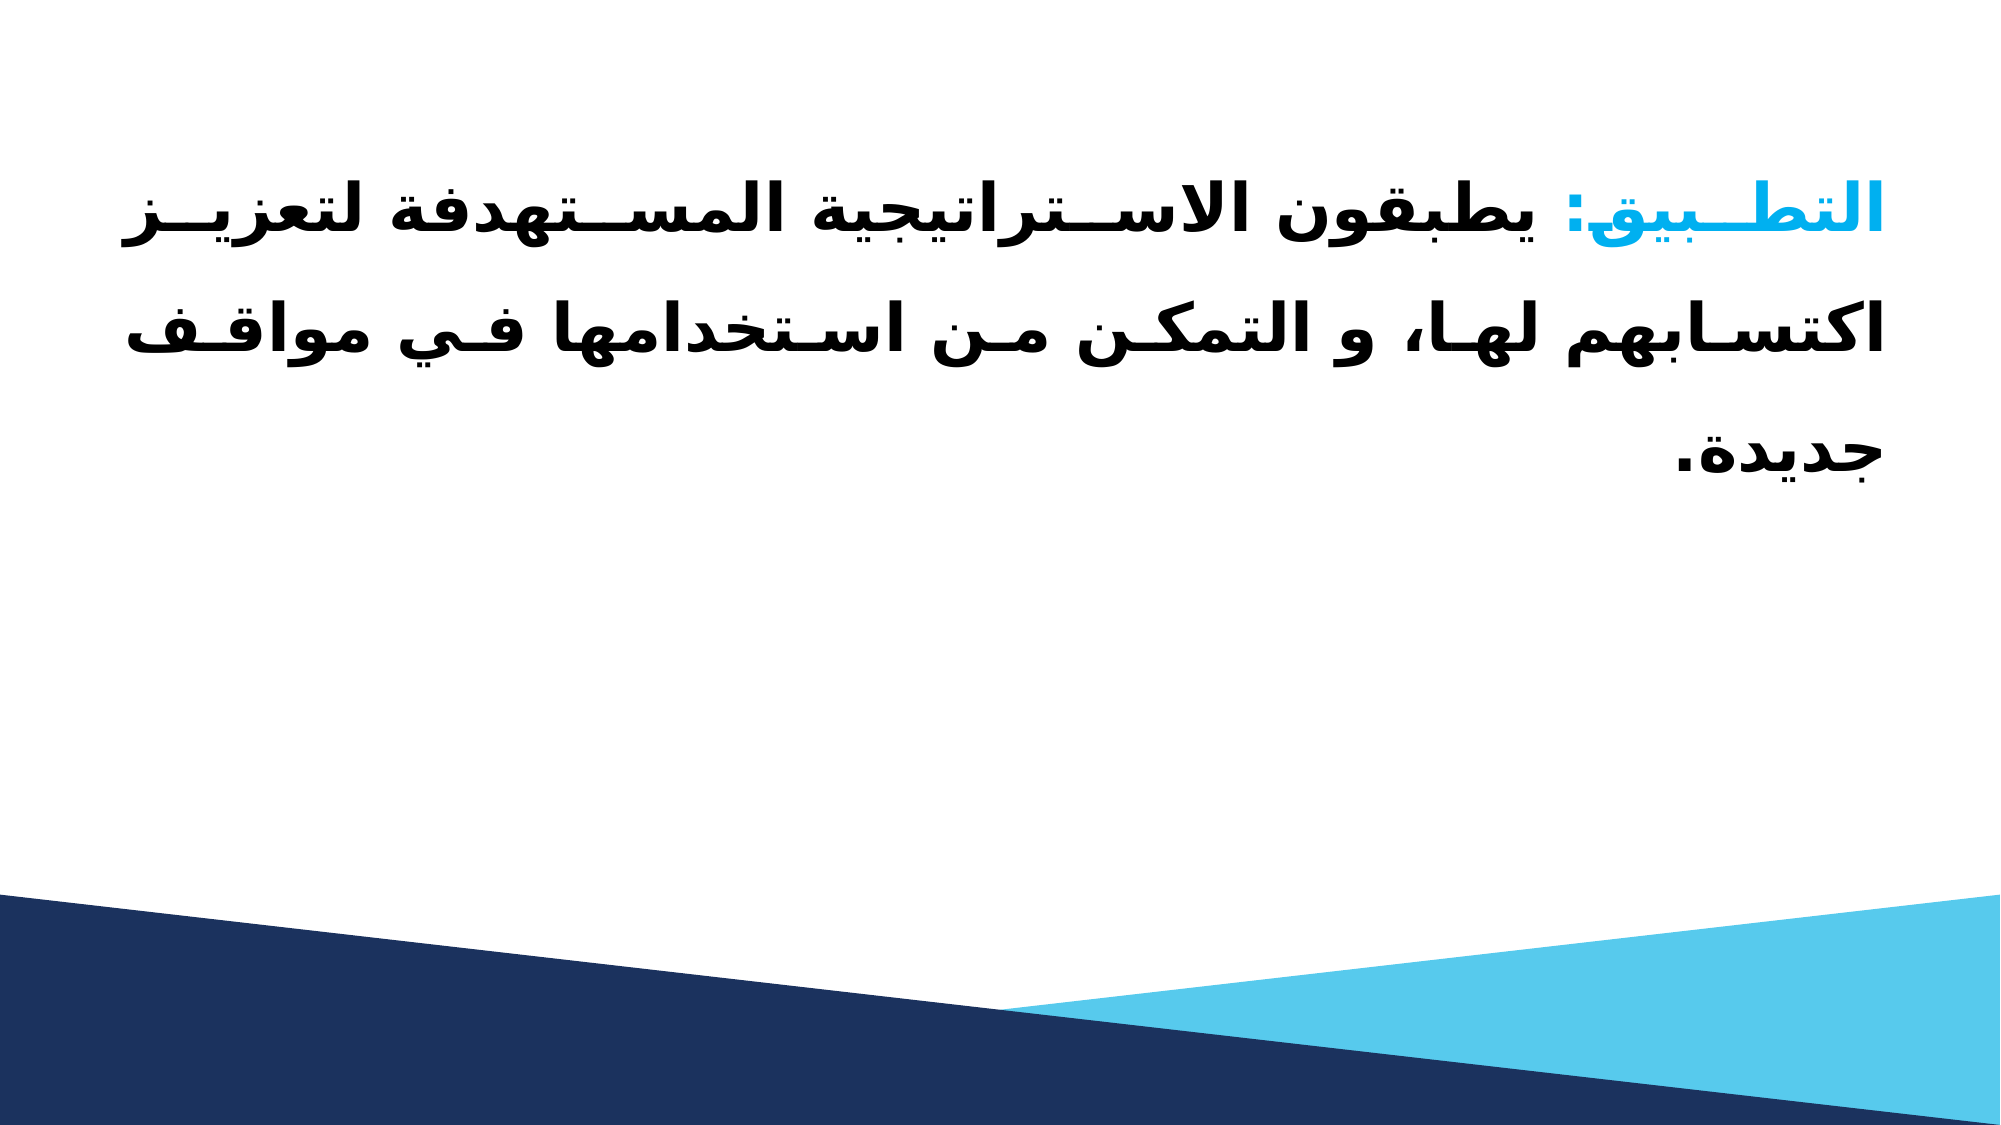

التطبيق: يطبقون الاستراتيجية المستهدفة لتعزيز اكتسابهم لها، و التمكن من استخدامها في مواقف جديدة.